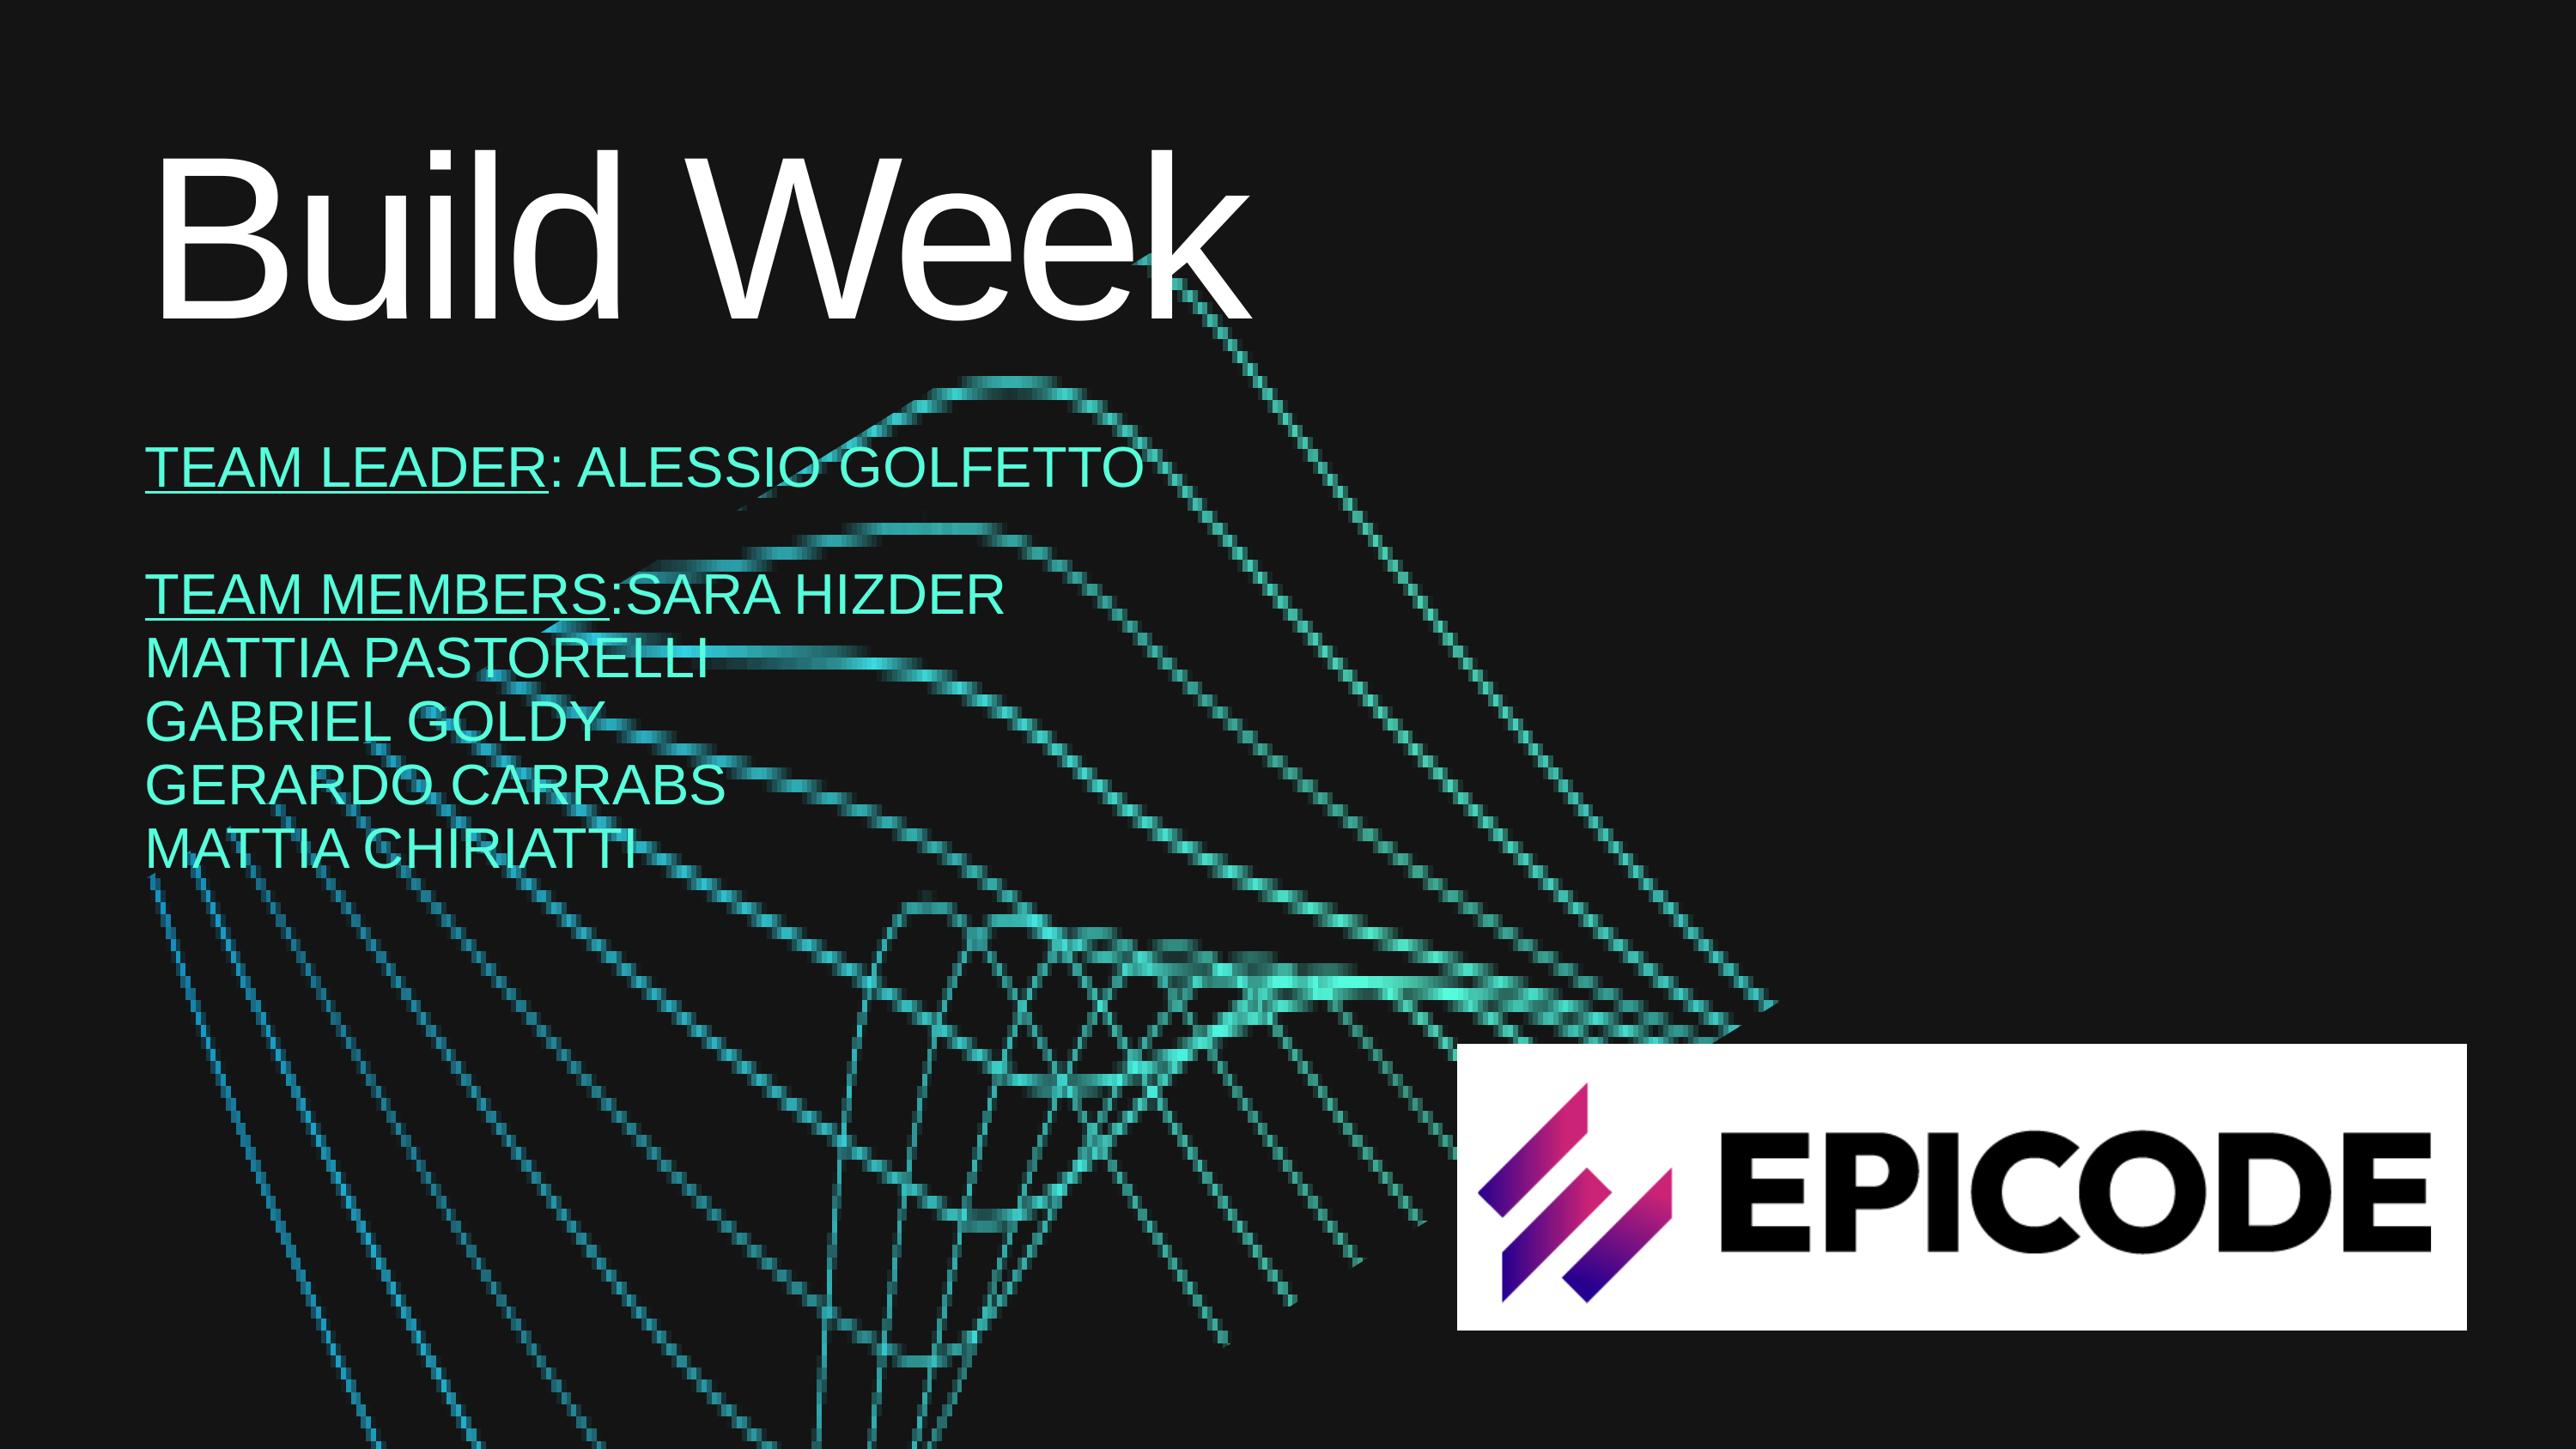

Build Week
TEAM LEADER: ALESSIO GOLFETTO

TEAM MEMBERS:SARA HIZDER
MATTIA PASTORELLI
GABRIEL GOLDY
GERARDO CARRABS
MATTIA CHIRIATTI